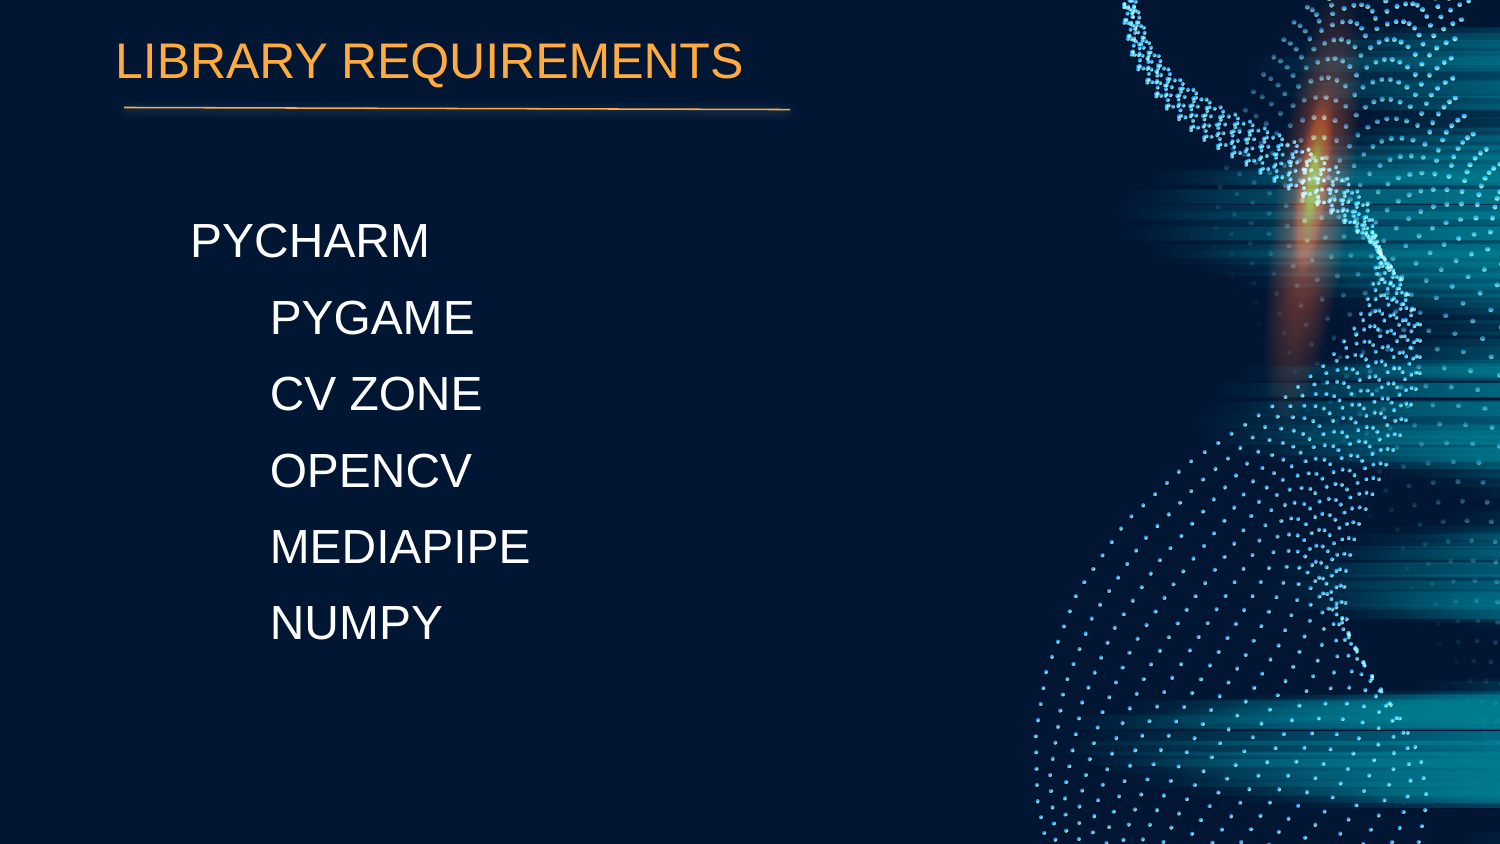

# LIBRARY REQUIREMENTS
PYCHARM
      PYGAME
      CV ZONE
      OPENCV
      MEDIAPIPE
      NUMPY